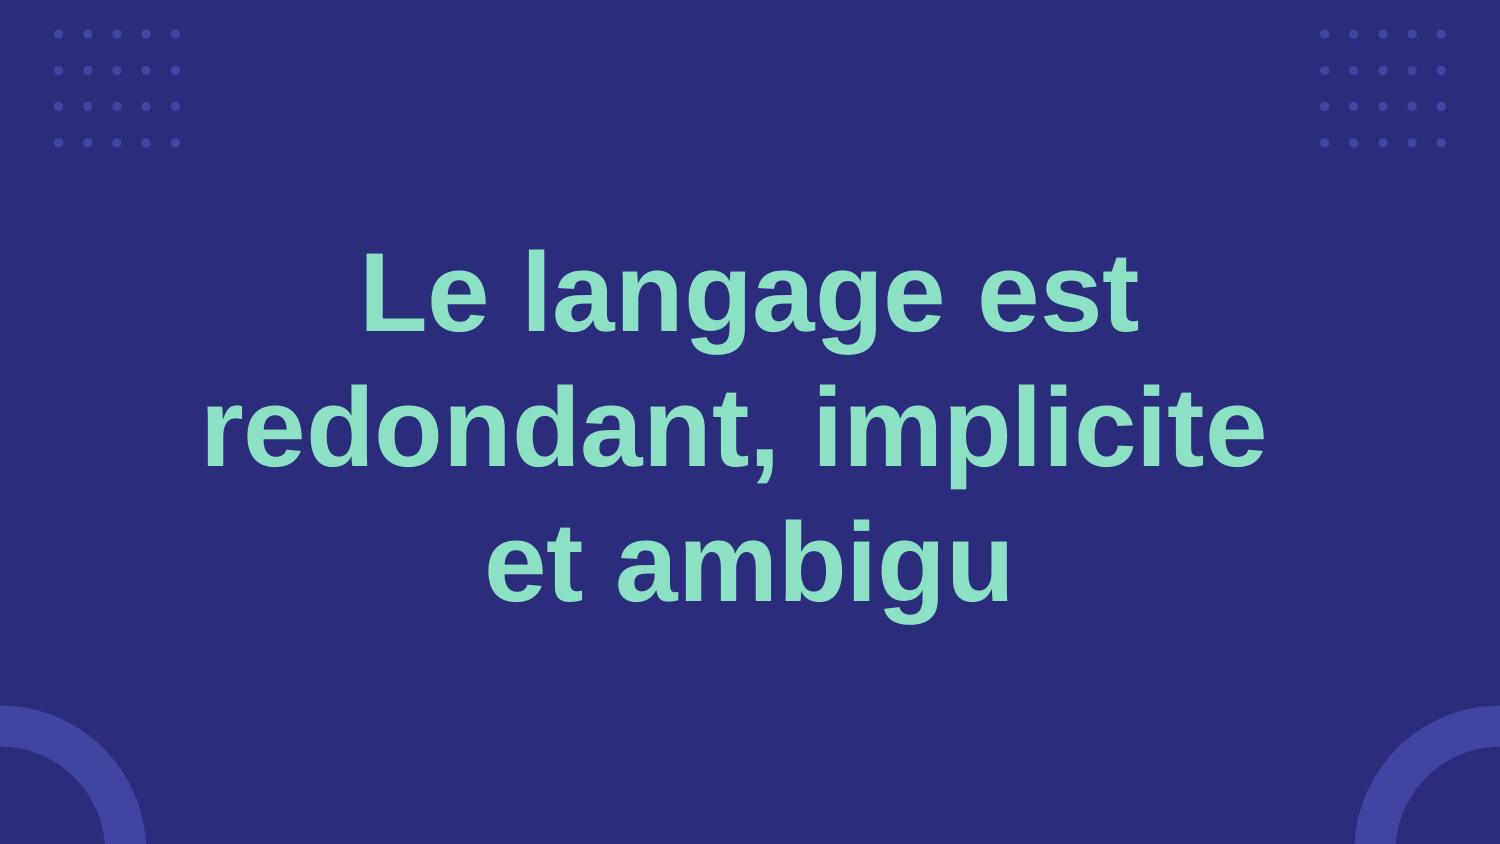

# Le langage est redondant, implicite et ambigu